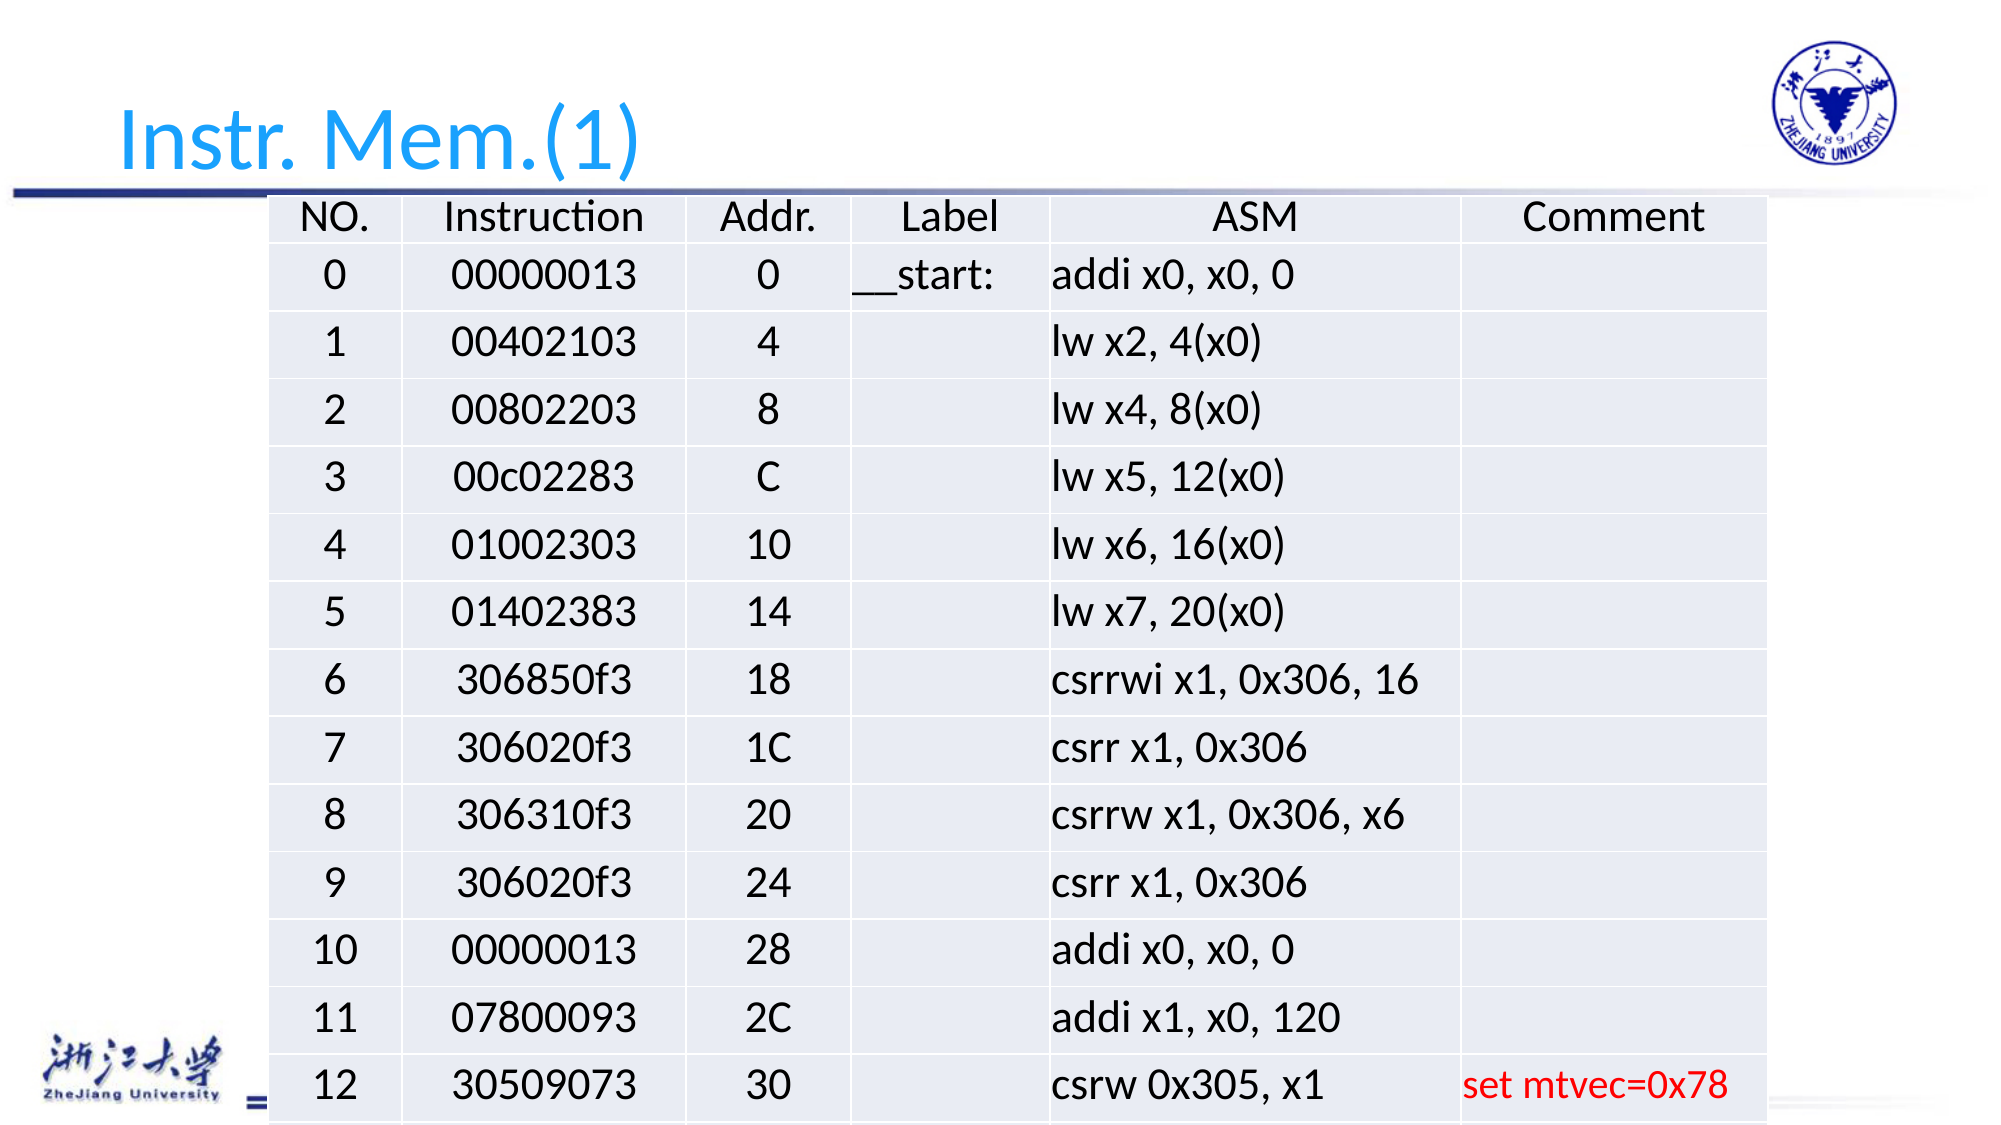

# Instr. Mem.(1)
| NO. | Instruction | Addr. | Label | ASM | Comment |
| --- | --- | --- | --- | --- | --- |
| 0 | 00000013 | 0 | \_\_start: | addi x0, x0, 0 |  |
| 1 | 00402103 | 4 |  | lw x2, 4(x0) |  |
| 2 | 00802203 | 8 |  | lw x4, 8(x0) |  |
| 3 | 00c02283 | C |  | lw x5, 12(x0) |  |
| 4 | 01002303 | 10 |  | lw x6, 16(x0) |  |
| 5 | 01402383 | 14 |  | lw x7, 20(x0) |  |
| 6 | 306850f3 | 18 |  | csrrwi x1, 0x306, 16 |  |
| 7 | 306020f3 | 1C |  | csrr x1, 0x306 |  |
| 8 | 306310f3 | 20 |  | csrrw x1, 0x306, x6 |  |
| 9 | 306020f3 | 24 |  | csrr x1, 0x306 |  |
| 10 | 00000013 | 28 |  | addi x0, x0, 0 |  |
| 11 | 07800093 | 2C |  | addi x1, x0, 120 |  |
| 12 | 30509073 | 30 |  | csrw 0x305, x1 | set mtvec=0x78 |
| 13 | 00000013 | 34 |  | addi x0, x0, 0 |  |
| 14 | 00000073 | 38 |  | ecall |  |